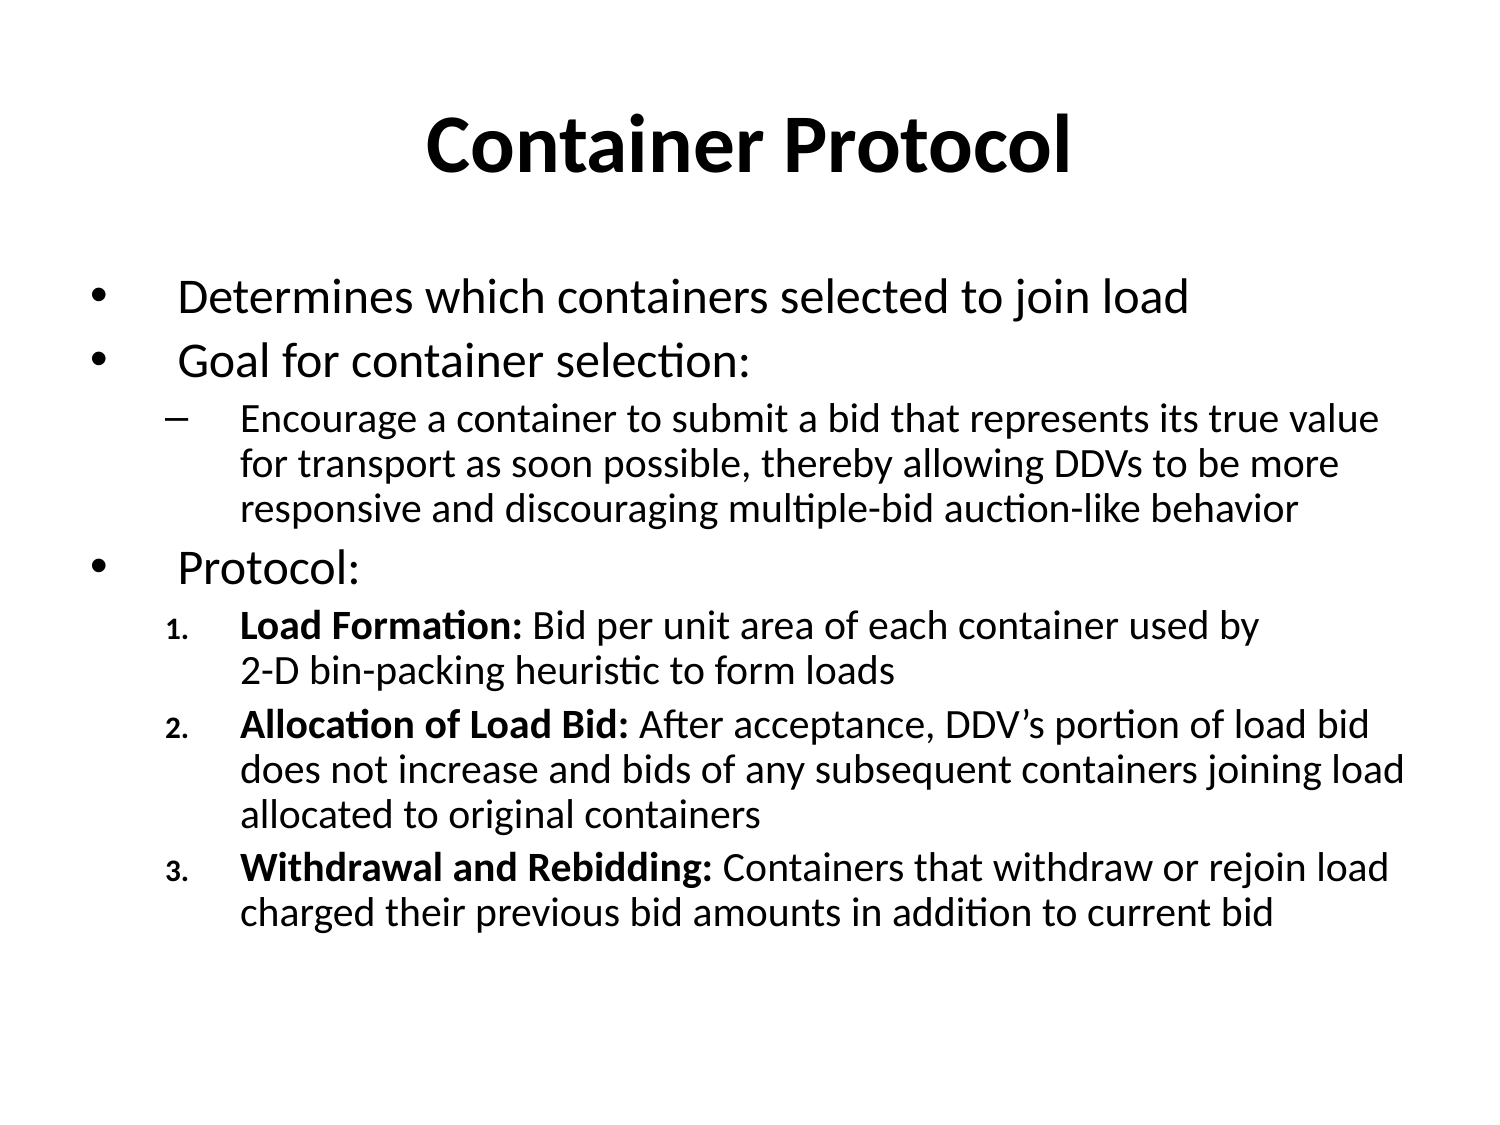

# Container Protocol
Determines which containers selected to join load
Goal for container selection:
Encourage a container to submit a bid that represents its true value for transport as soon possible, thereby allowing DDVs to be more responsive and discouraging multiple-bid auction-like behavior
Protocol:
Load Formation: Bid per unit area of each container used by
2-D bin-packing heuristic to form loads
Allocation of Load Bid: After acceptance, DDV’s portion of load bid does not increase and bids of any subsequent containers joining load allocated to original containers
Withdrawal and Rebidding: Containers that withdraw or rejoin load charged their previous bid amounts in addition to current bid